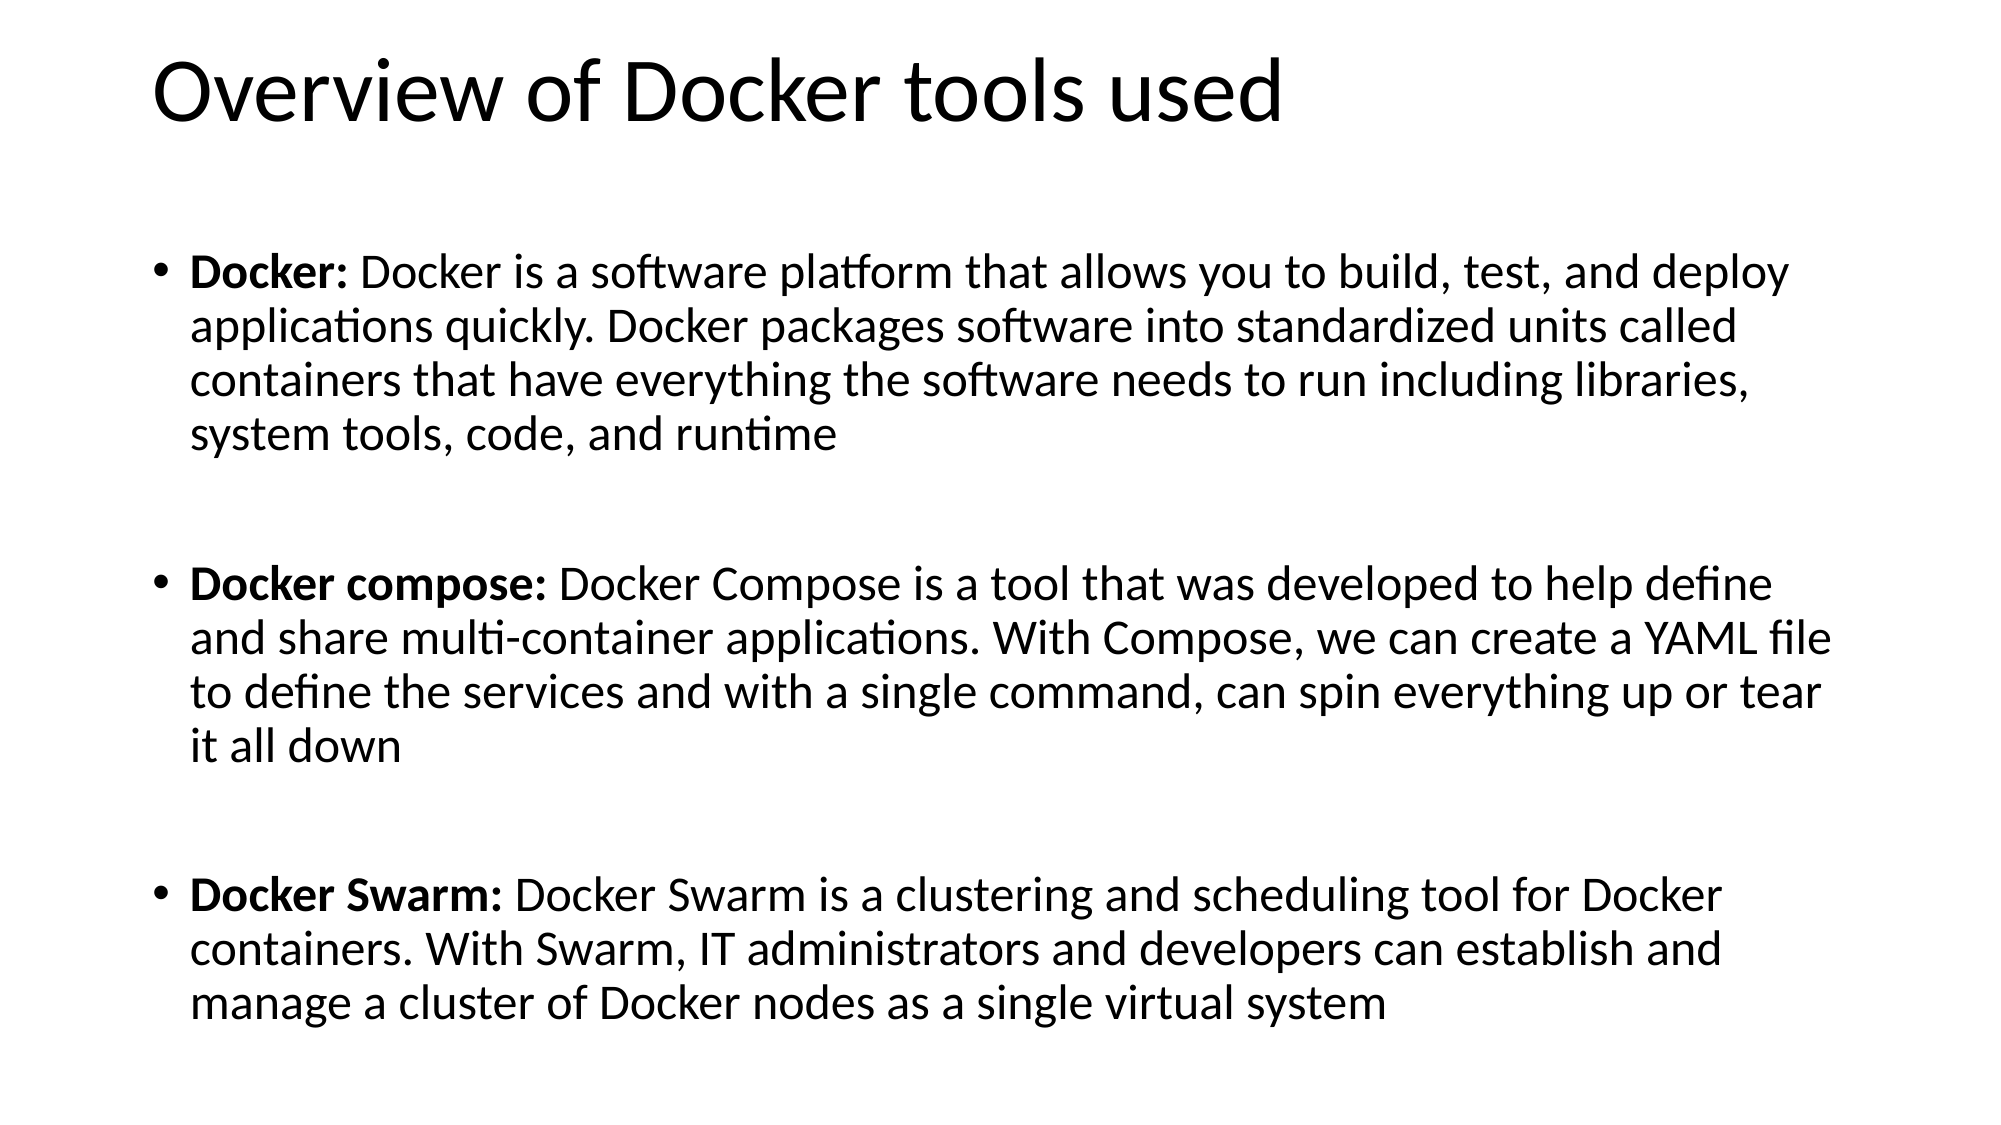

# Overview of Docker tools used
Docker: Docker is a software platform that allows you to build, test, and deploy applications quickly. Docker packages software into standardized units called containers that have everything the software needs to run including libraries, system tools, code, and runtime

Docker compose: Docker Compose is a tool that was developed to help define and share multi-container applications. With Compose, we can create a YAML file to define the services and with a single command, can spin everything up or tear it all down

Docker Swarm: Docker Swarm is a clustering and scheduling tool for Docker containers. With Swarm, IT administrators and developers can establish and manage a cluster of Docker nodes as a single virtual system